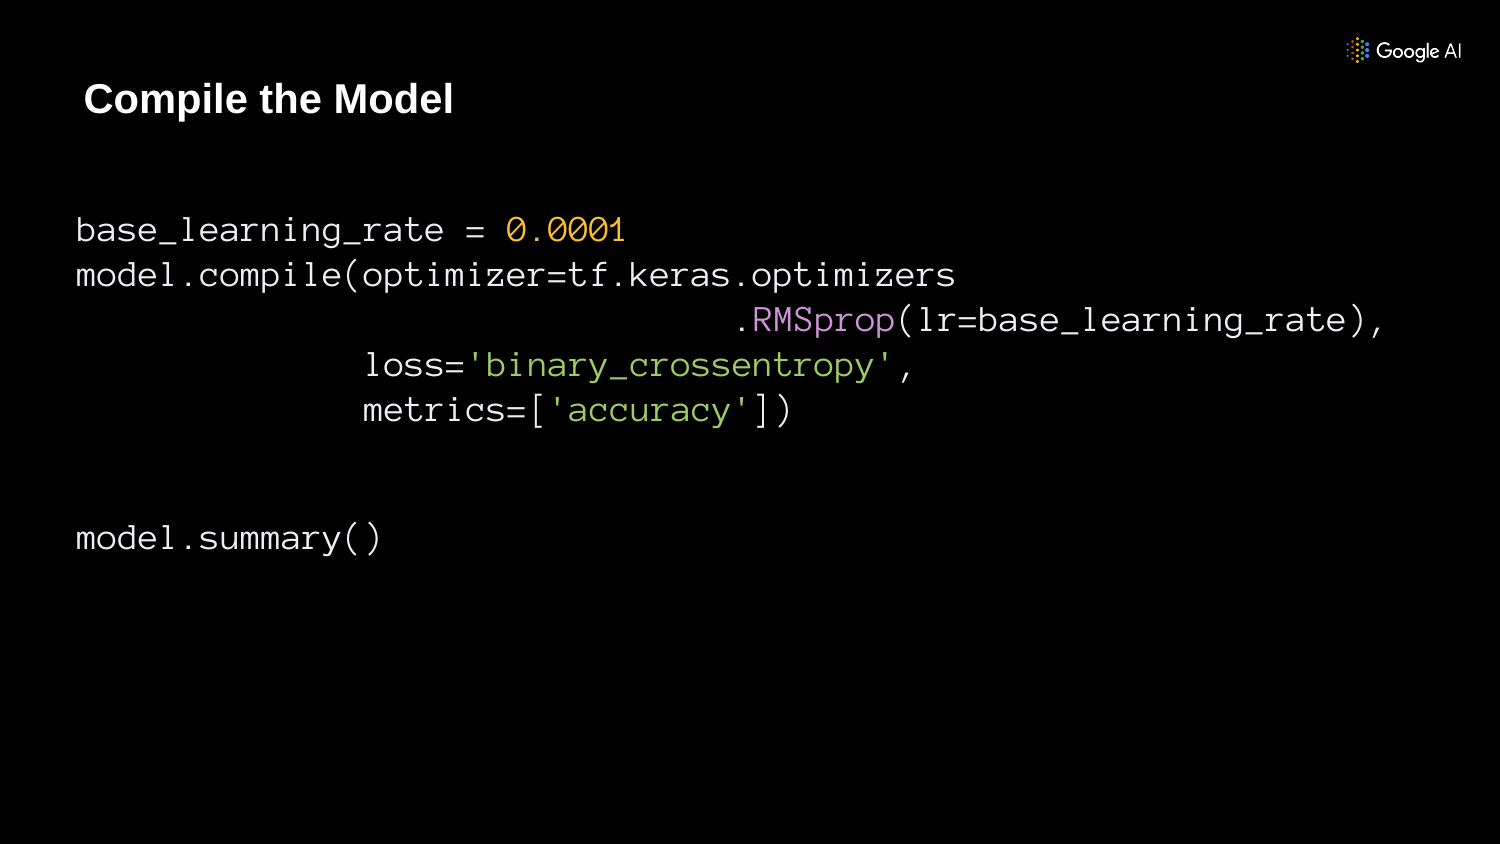

Compile the Model
base_learning_rate = 0.0001
model.compile(optimizer=tf.keras.optimizers
                                .RMSprop(lr=base_learning_rate),
              loss='binary_crossentropy',
              metrics=['accuracy'])

model.summary()